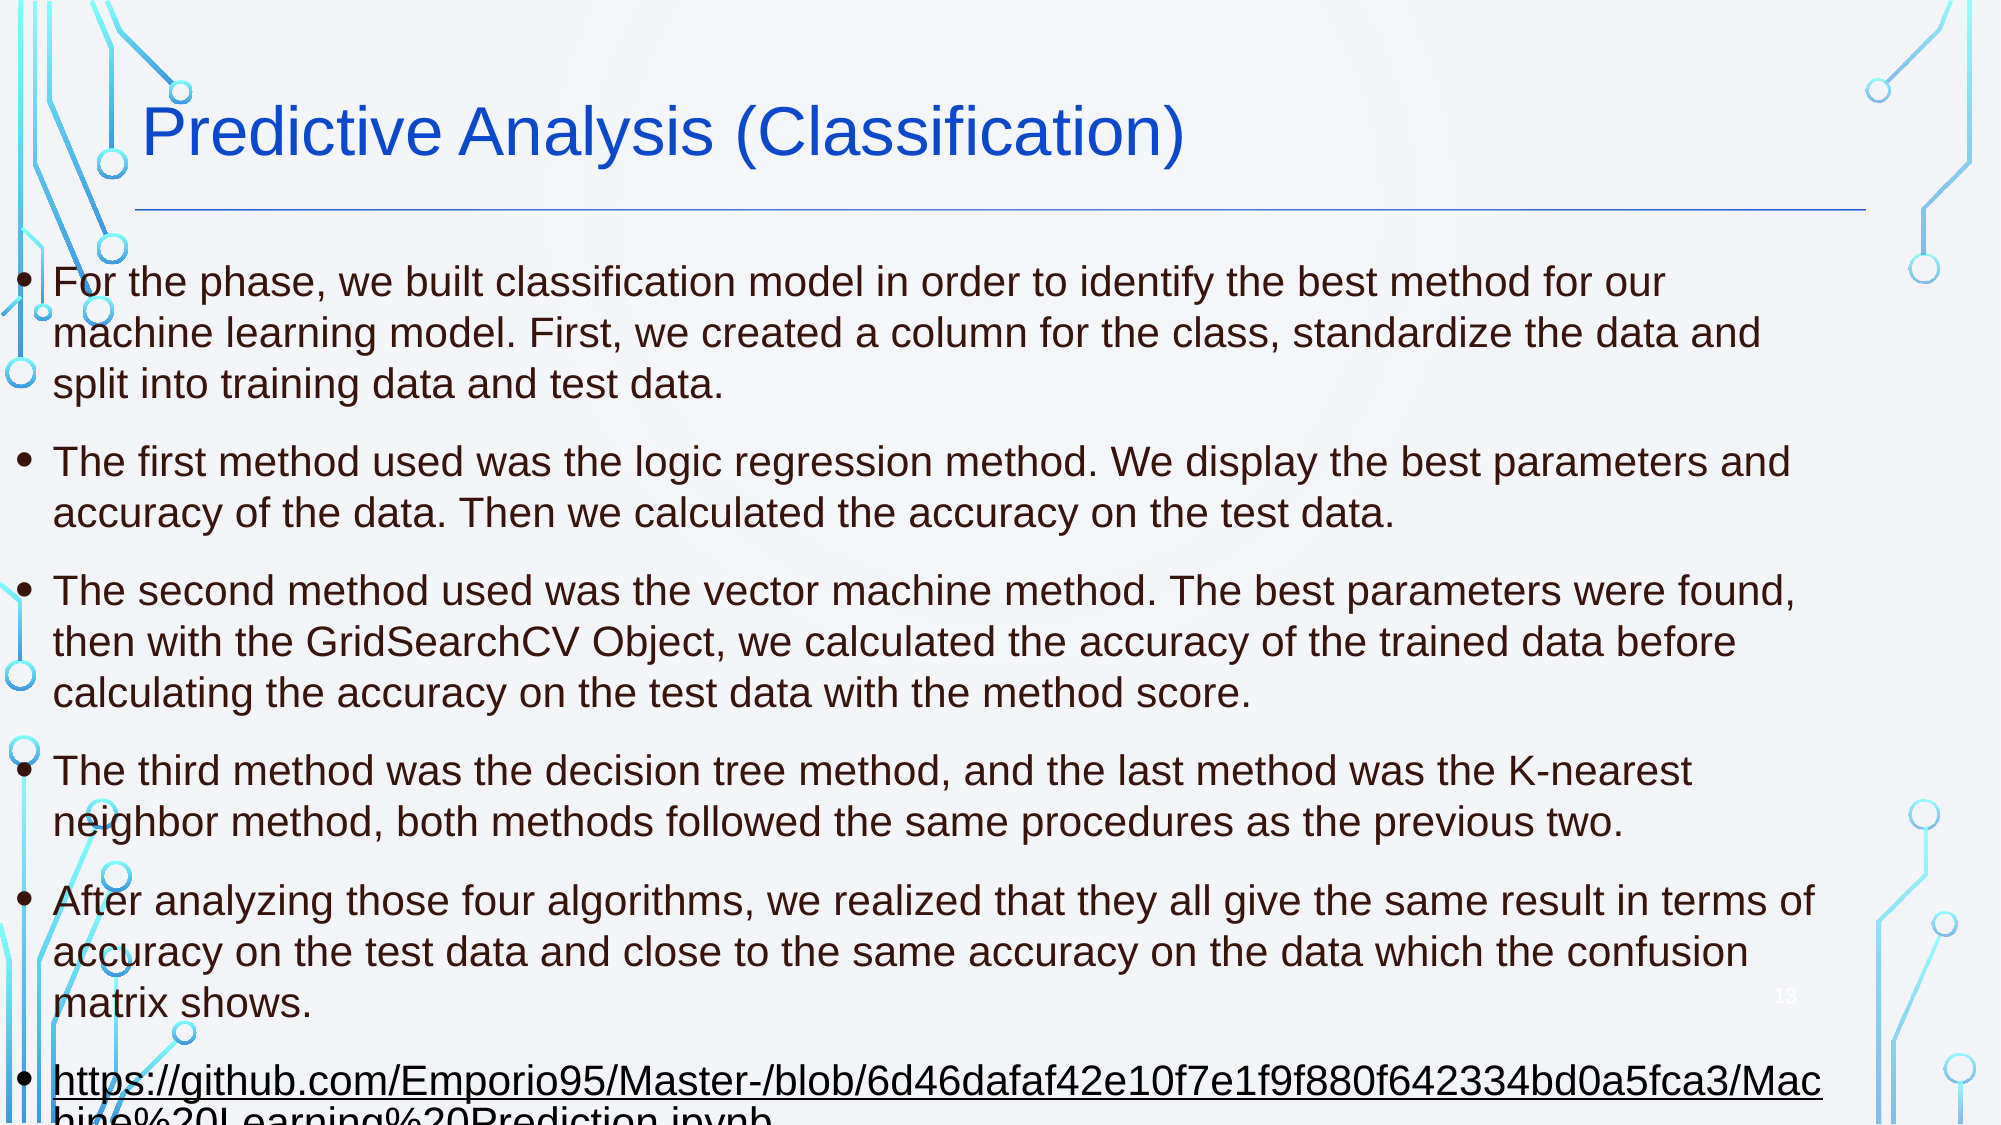

Predictive Analysis (Classification)

For the phase, we built classification model in order to identify the best method for our machine learning model. First, we created a column for the class, standardize the data and split into training data and test data.
The first method used was the logic regression method. We display the best parameters and accuracy of the data. Then we calculated the accuracy on the test data.
The second method used was the vector machine method. The best parameters were found, then with the GridSearchCV Object, we calculated the accuracy of the trained data before calculating the accuracy on the test data with the method score.
The third method was the decision tree method, and the last method was the K-nearest neighbor method, both methods followed the same procedures as the previous two.
After analyzing those four algorithms, we realized that they all give the same result in terms of accuracy on the test data and close to the same accuracy on the data which the confusion matrix shows.
https://github.com/Emporio95/Master-/blob/6d46dafaf42e10f7e1f9f880f642334bd0a5fca3/Machine%20Learning%20Prediction.ipynb

13